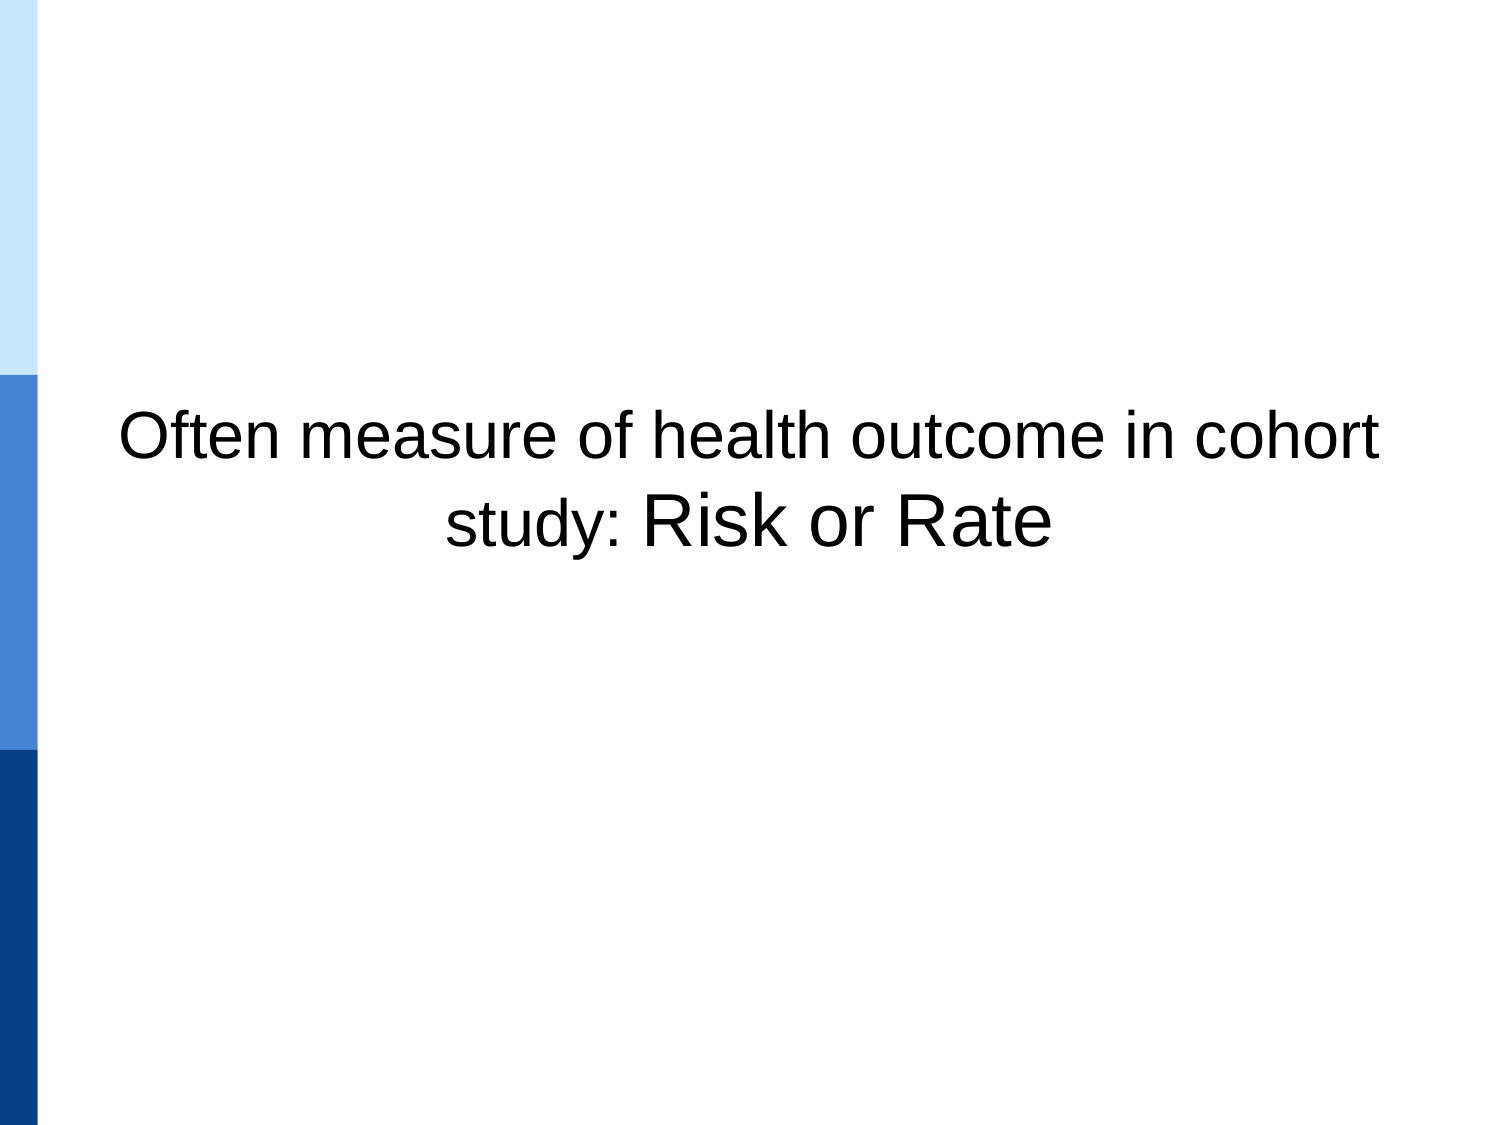

Often measure of health outcome in cohort study: Risk or Rate